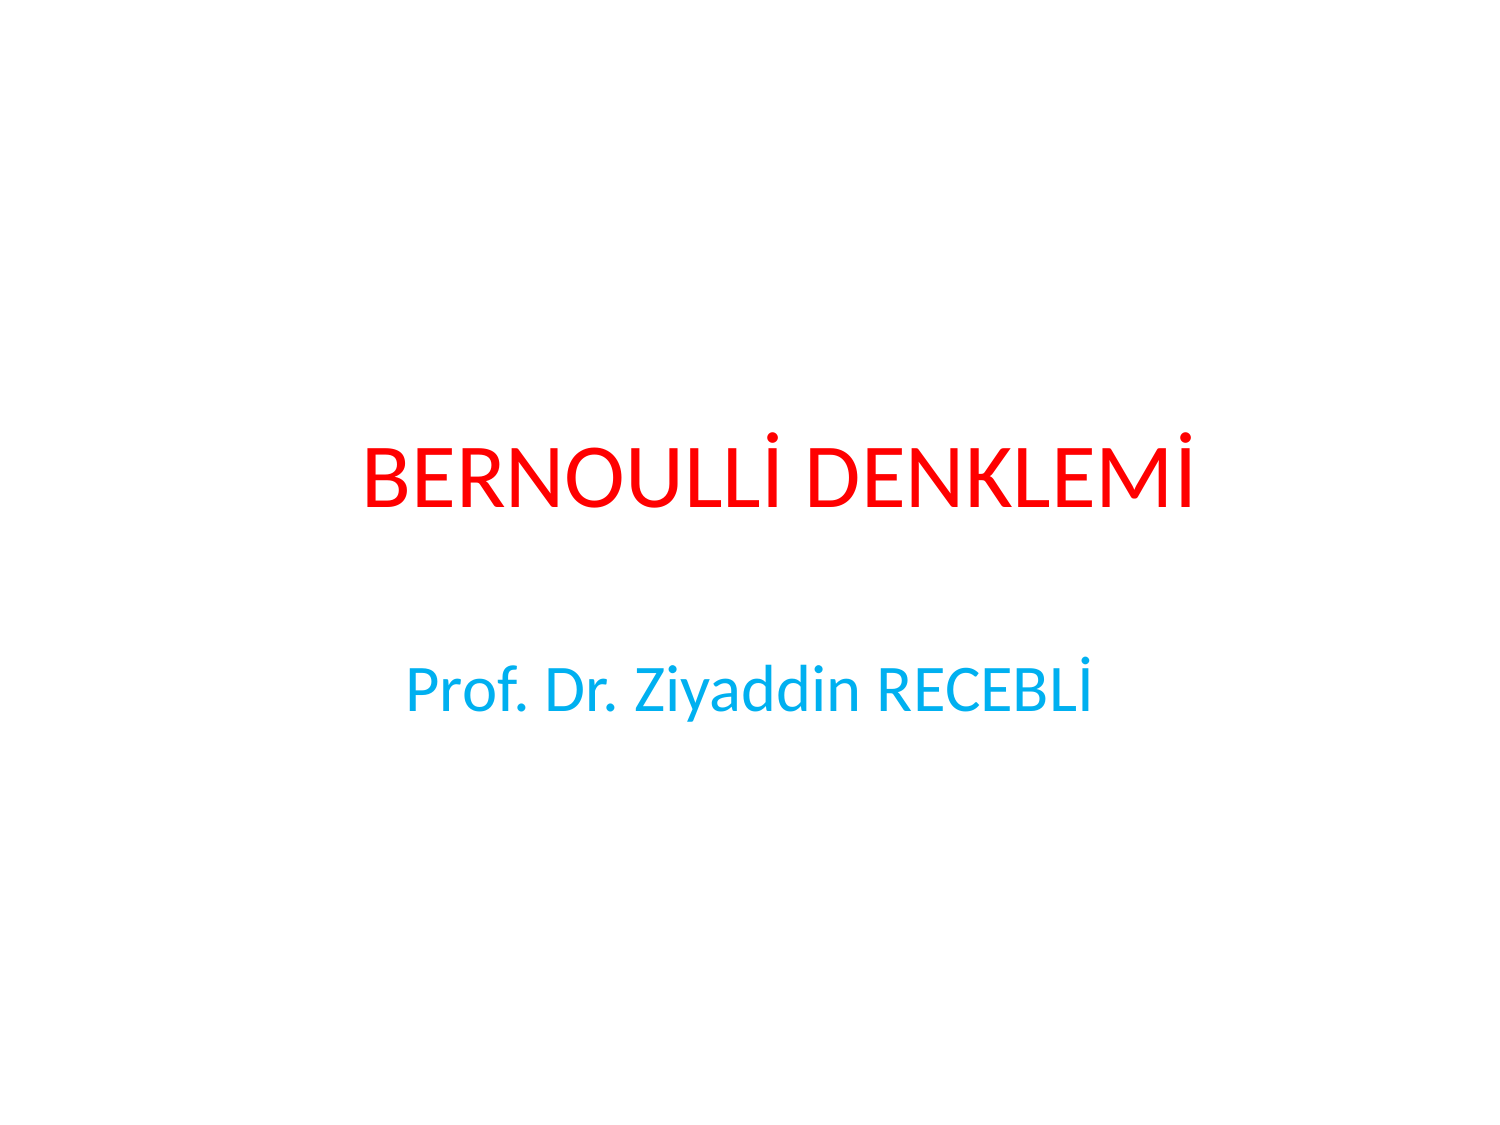

# BERNOULLİ DENKLEMİ
Prof. Dr. Ziyaddin RECEBLİ